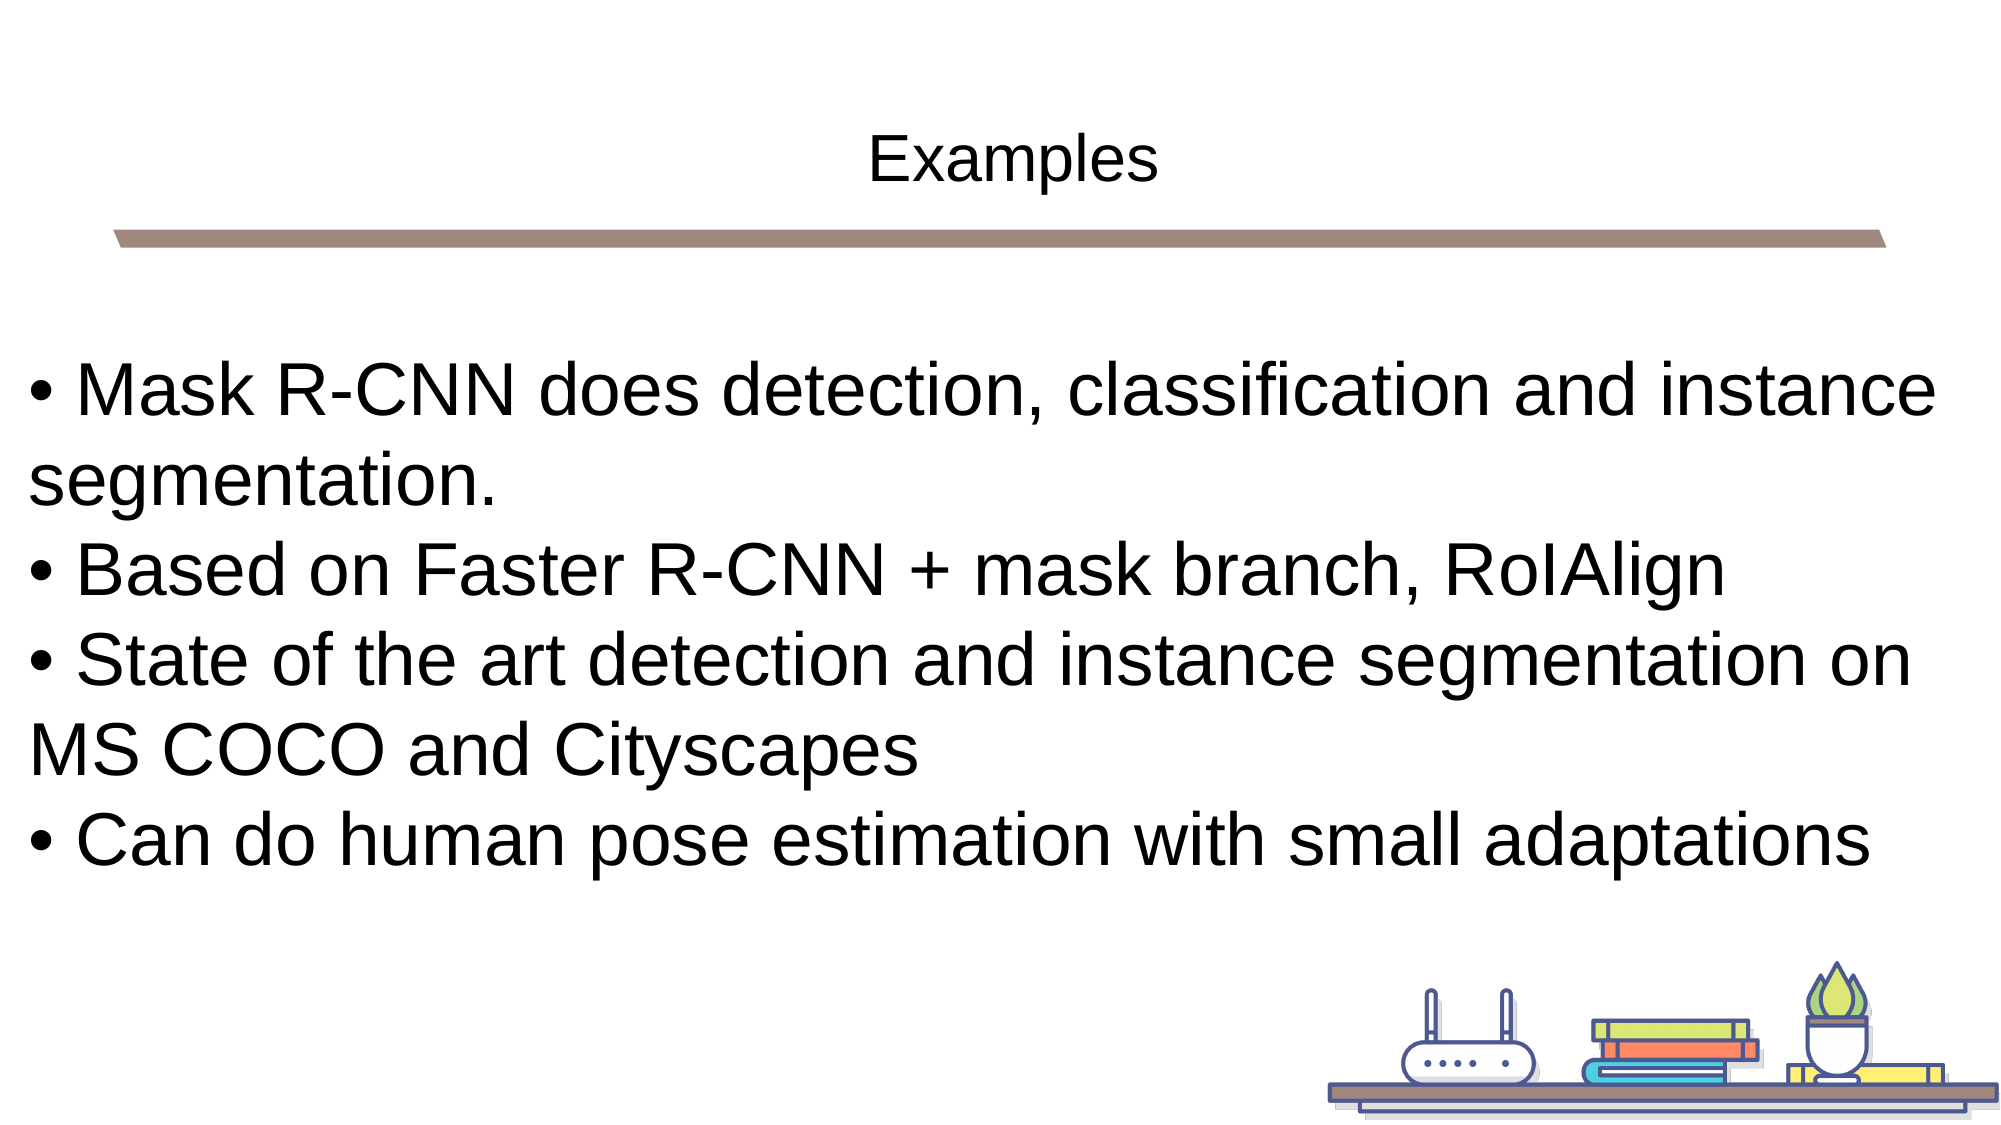

Examples
• Mask R-CNN does detection, classification and instance
segmentation.
• Based on Faster R-CNN + mask branch, RoIAlign
• State of the art detection and instance segmentation on
MS COCO and Cityscapes
• Can do human pose estimation with small adaptations